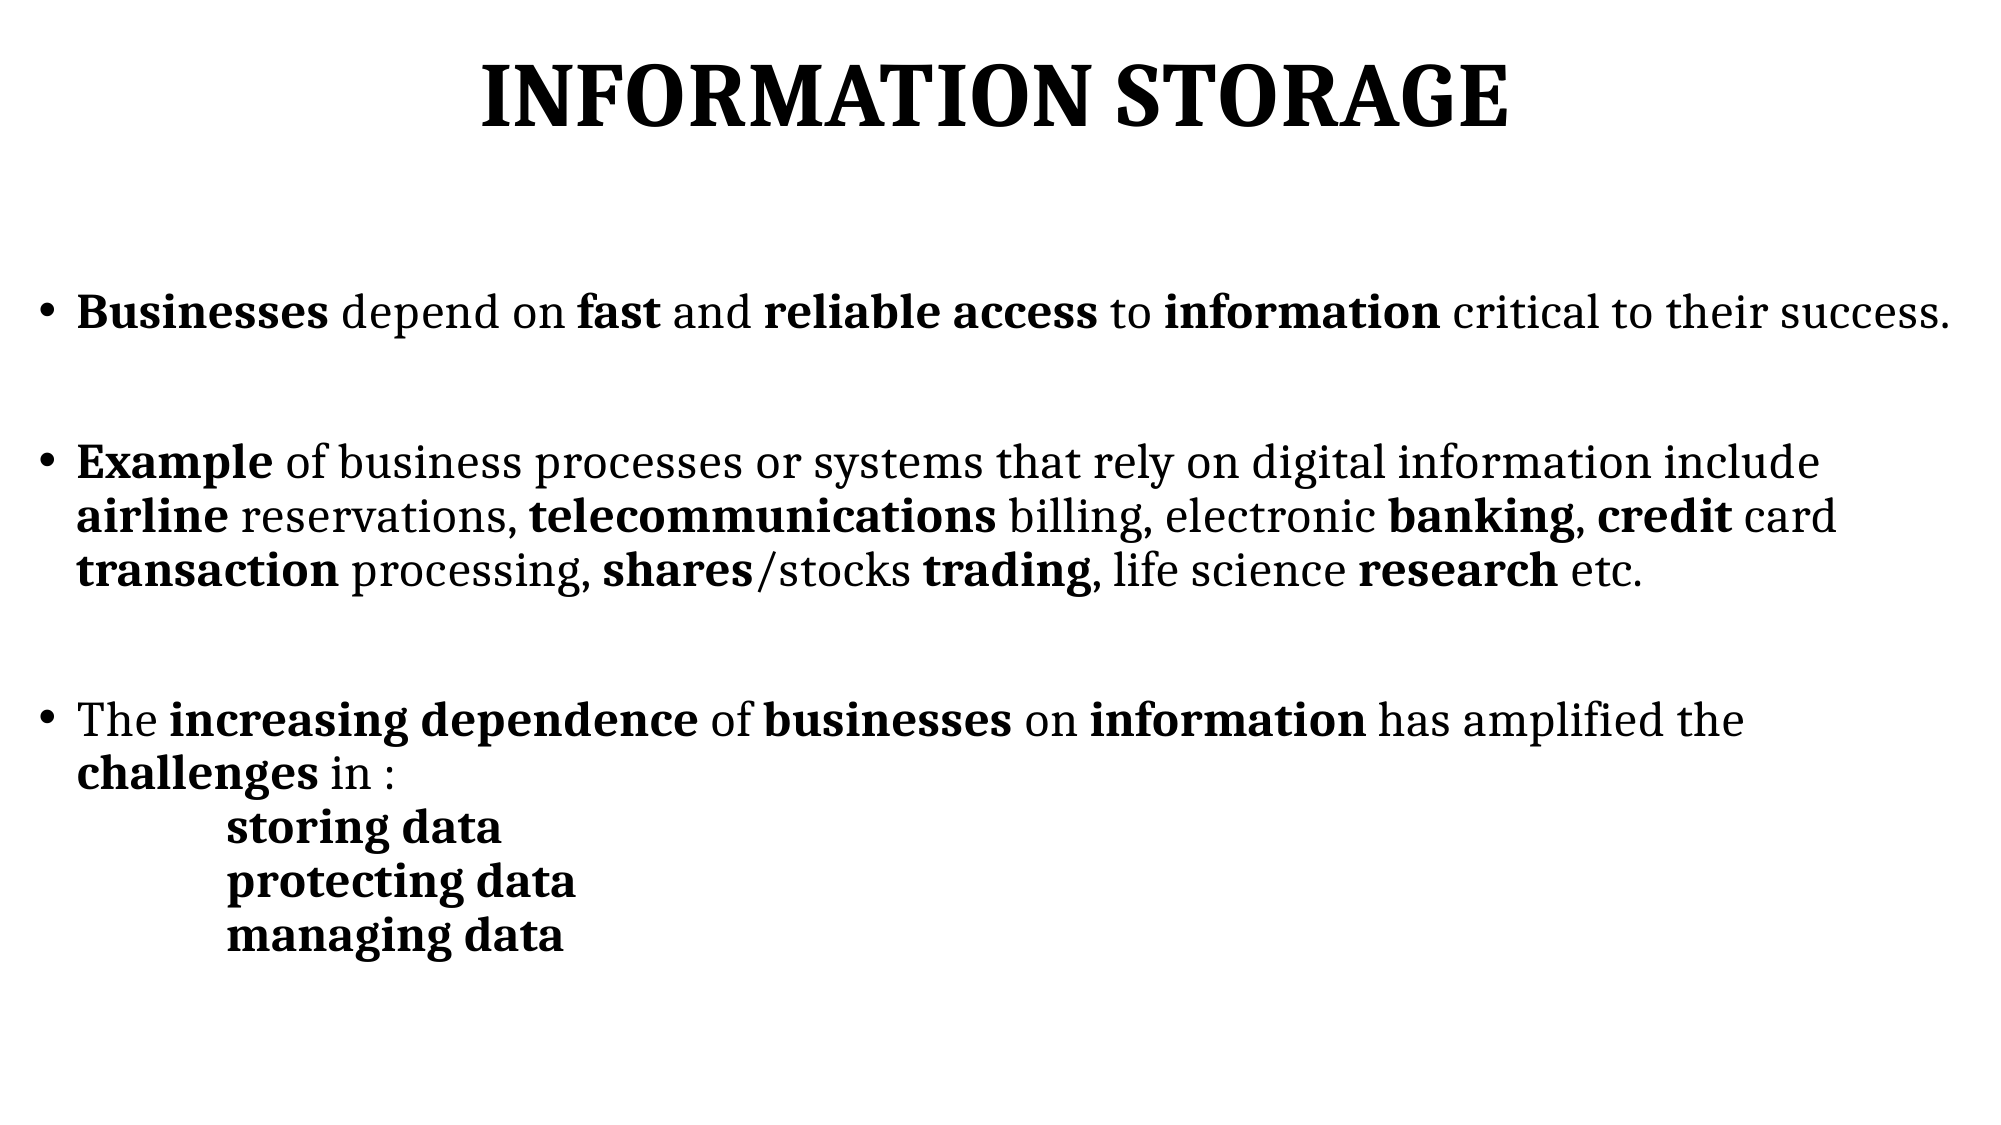

# INFORMATION STORAGE

Businesses depend on fast and reliable access to information critical to their success.

Example of business processes or systems that rely on digital information include airline reservations, telecommunications billing, electronic banking, credit card transaction processing, shares/stocks trading, life science research etc.

The increasing dependence of businesses on information has amplified the challenges in :
	storing data
	protecting data
	managing data